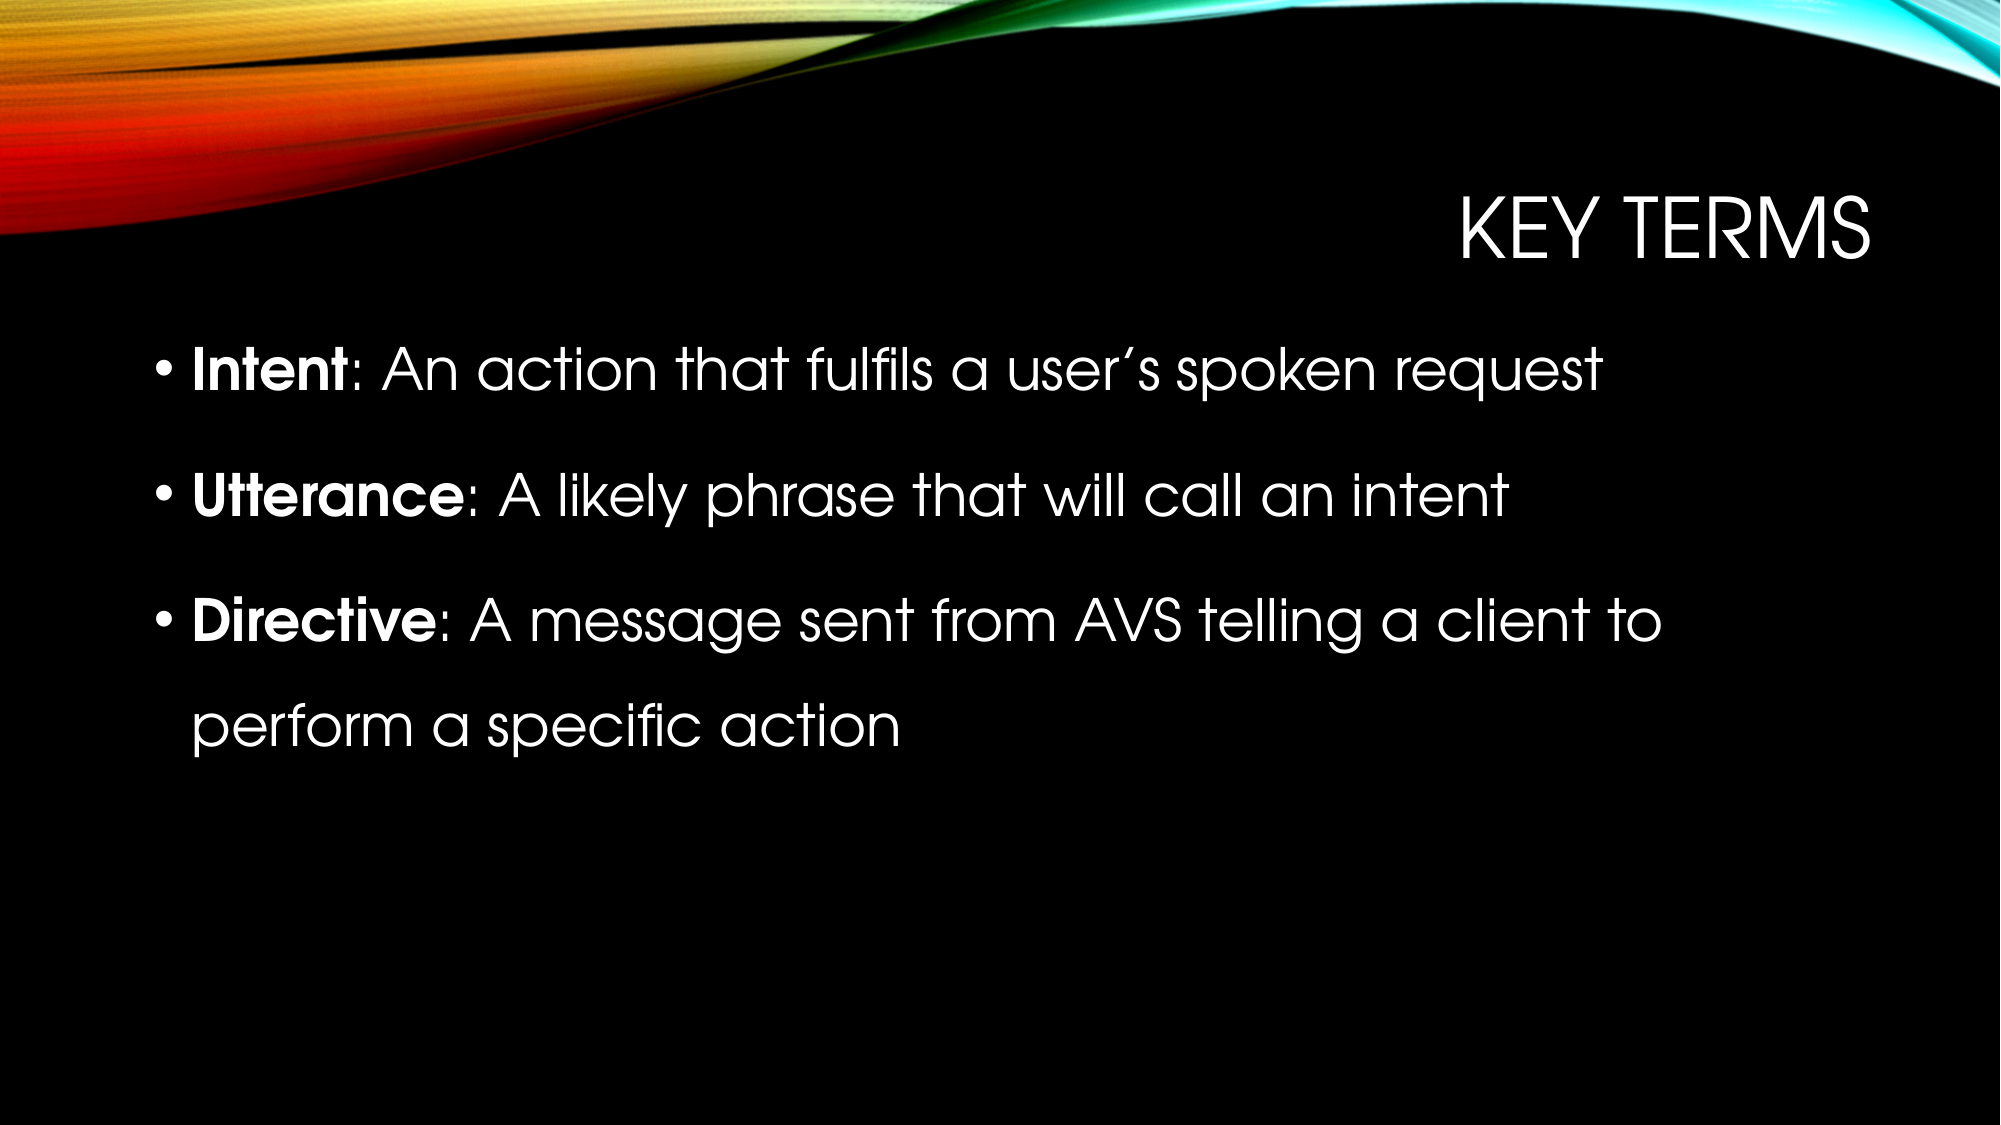

# Key Terms
Intent: An action that fulfils a user’s spoken request
Utterance: A likely phrase that will call an intent
Directive: A message sent from AVS telling a client to perform a specific action